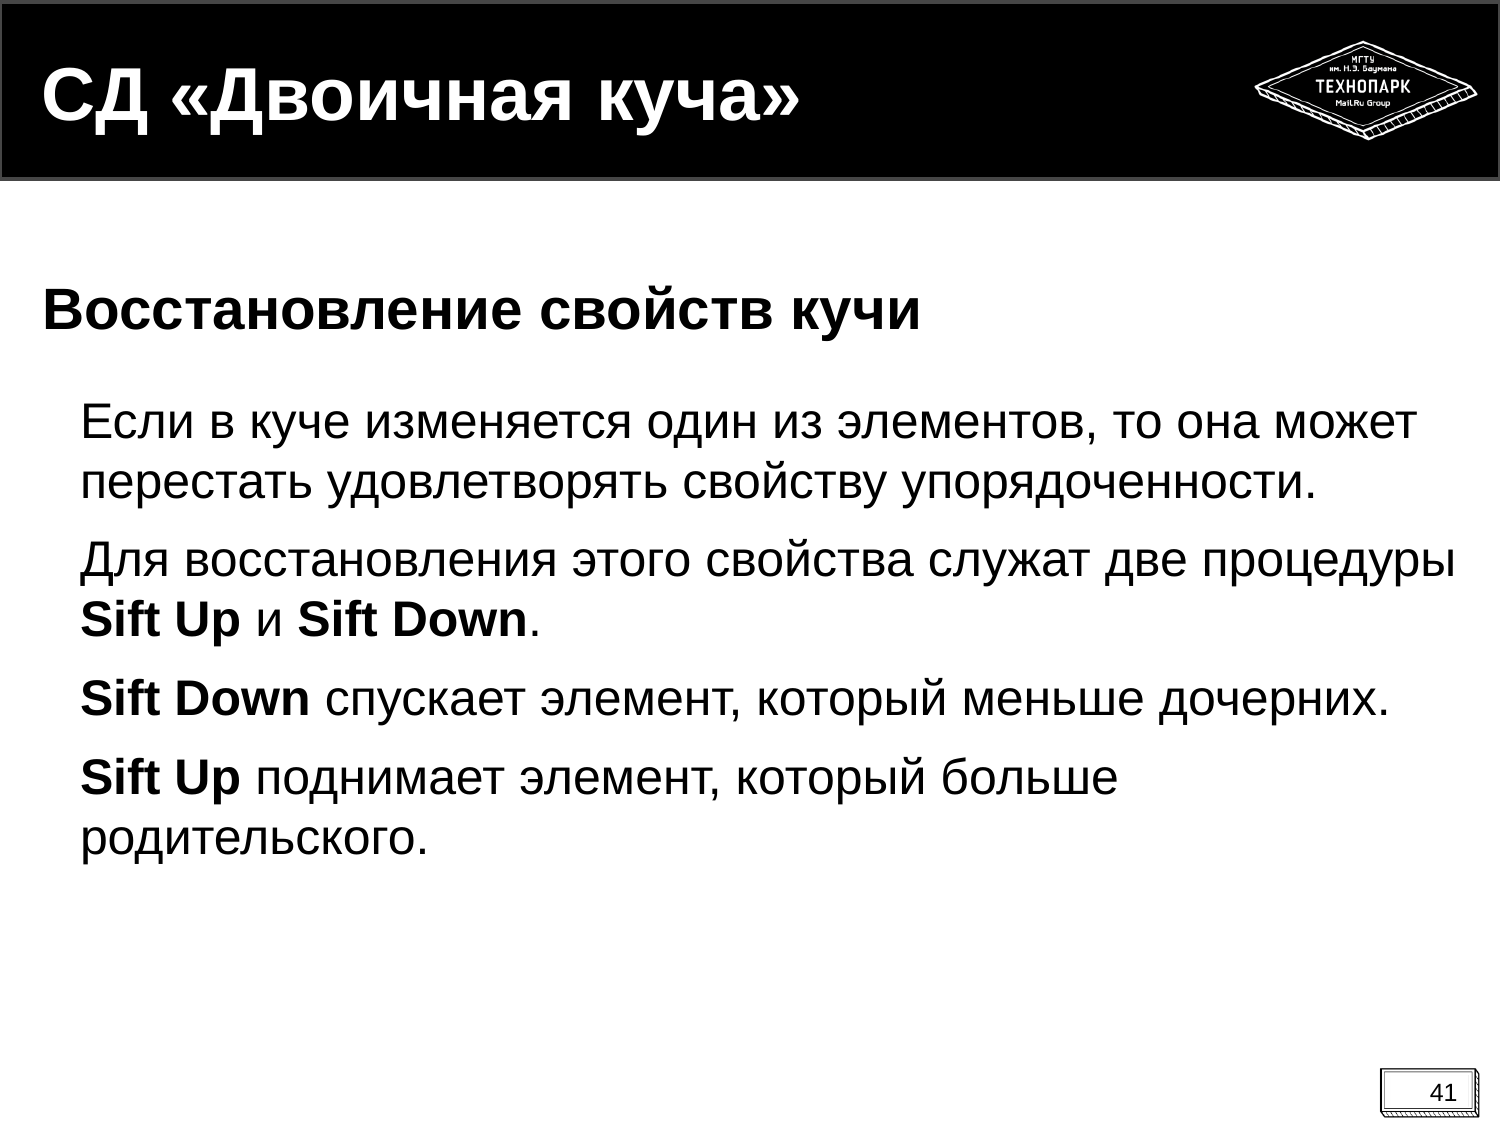

# СД «Двоичная куча»
Восстановление свойств кучи
Если в куче изменяется один из элементов, то она может перестать удовлетворять свойству упорядоченности.
Для восстановления этого свойства служат две процедуры
Sift Up и Sift Down.
Sift Down спускает элемент, который меньше дочерних.
Sift Up поднимает элемент, который больше родительского.

41